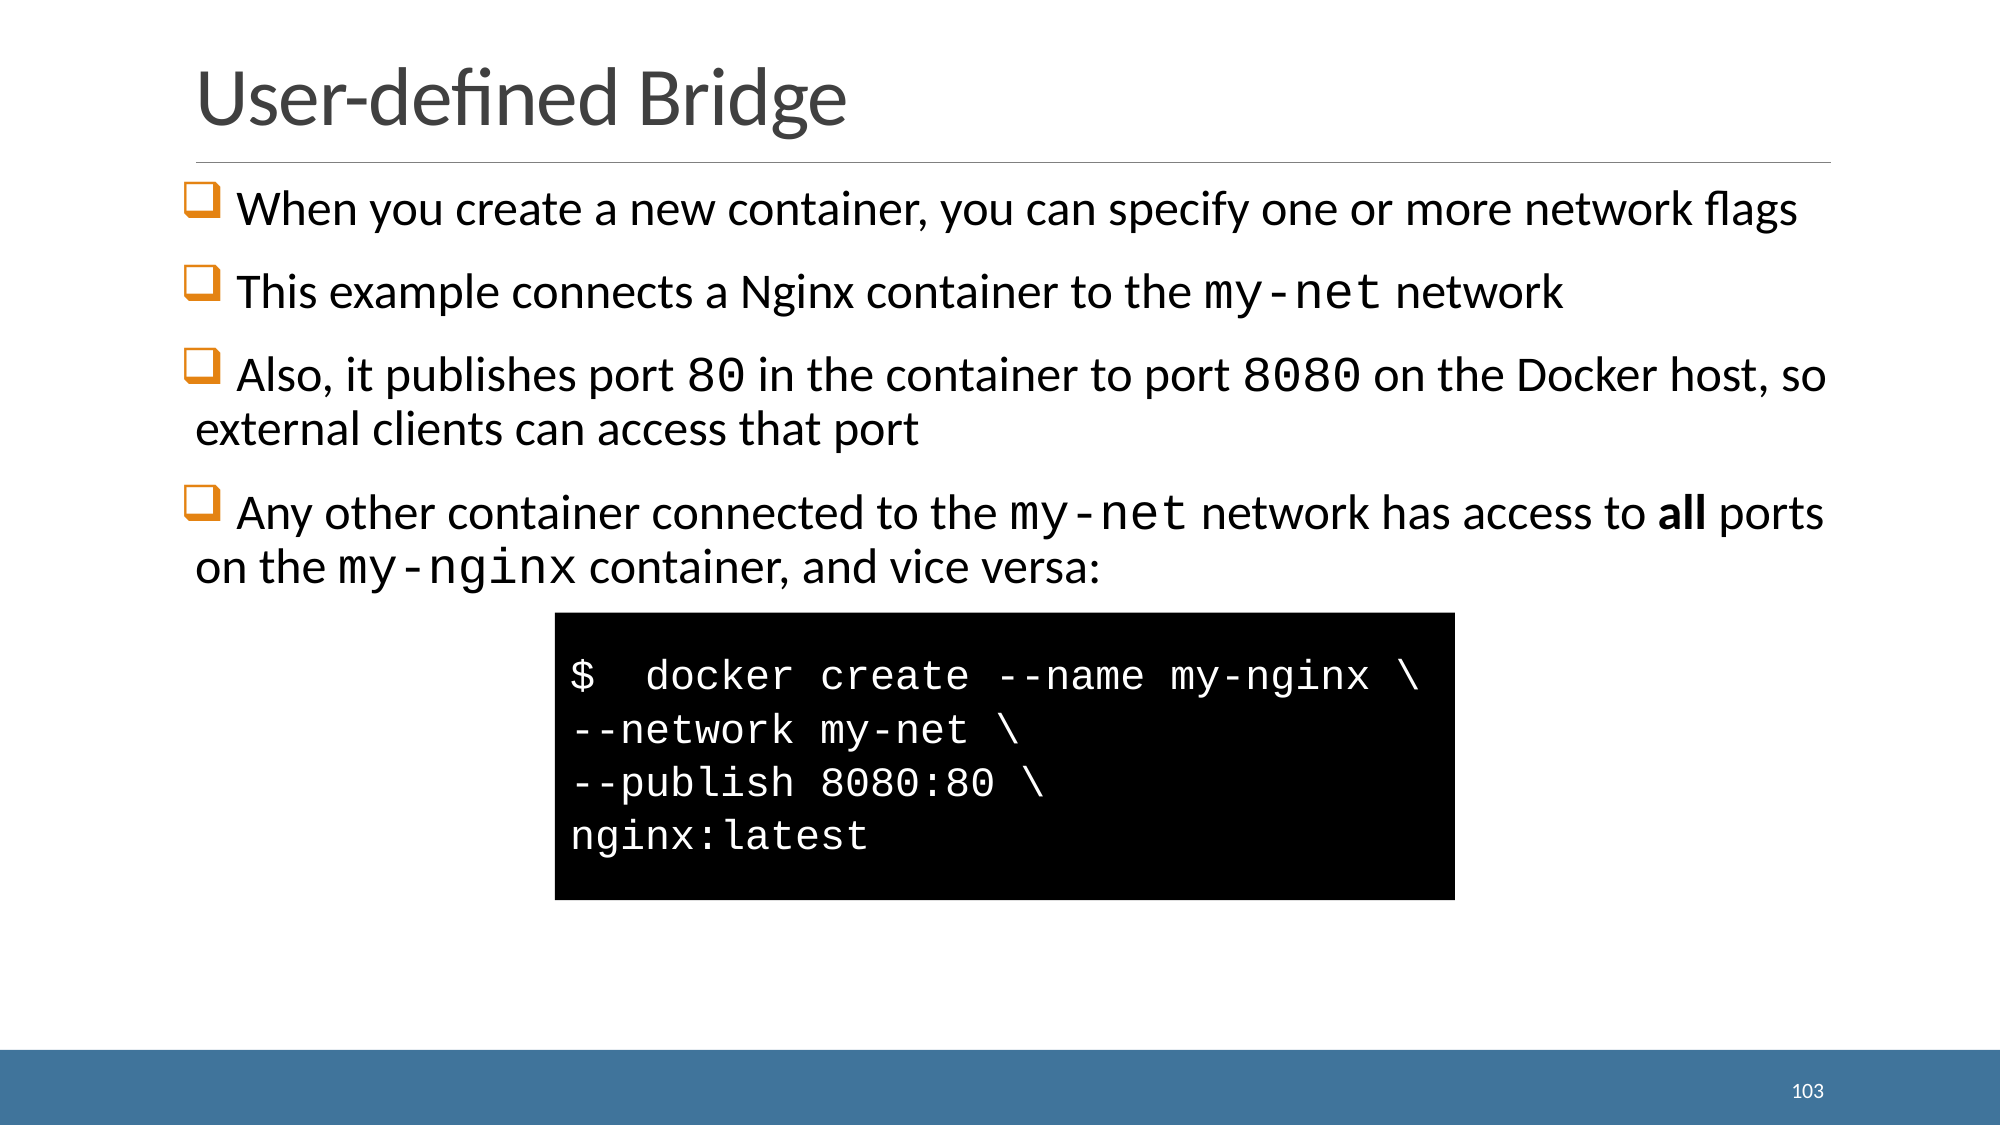

# User-defined Bridge
 When you create a new container, you can specify one or more network flags
 This example connects a Nginx container to the my-net network
 Also, it publishes port 80 in the container to port 8080 on the Docker host, so external clients can access that port
 Any other container connected to the my-net network has access to all ports on the my-nginx container, and vice versa:

$  docker create --name my-nginx \
--network my-net \
--publish 8080:80 \
nginx:latest

103